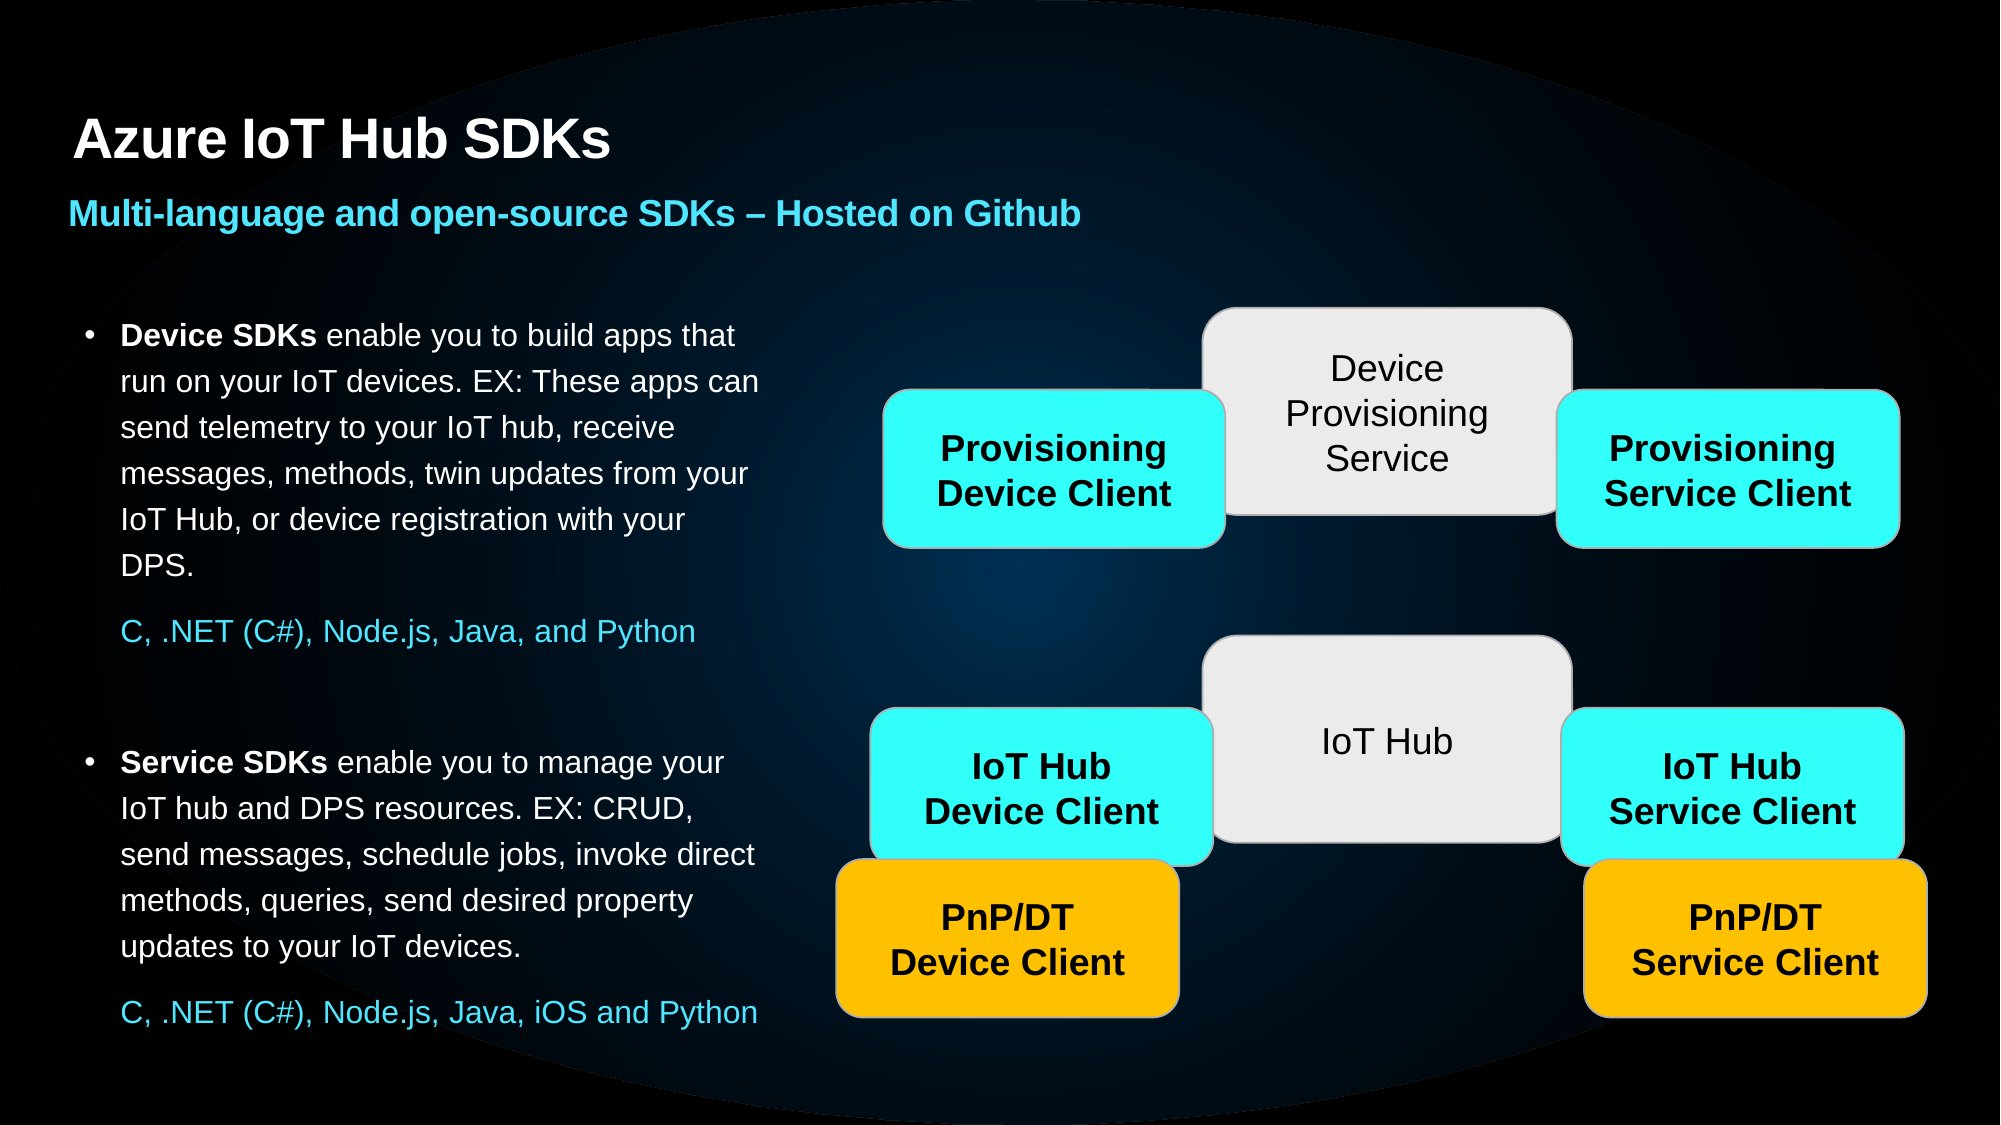

Azure IoT Hub SDKs
Multi-language and open-source SDKs – Hosted on Github
Device SDKs enable you to build apps that run on your IoT devices. EX: These apps can send telemetry to your IoT hub, receive messages, methods, twin updates from your IoT Hub, or device registration with your DPS.
    C, .NET (C#), Node.js, Java, and Python

Service SDKs enable you to manage your IoT hub and DPS resources. EX: CRUD, send messages, schedule jobs, invoke direct methods, queries, send desired property updates to your IoT devices.
    C, .NET (C#), Node.js, Java, iOS and Python
Device Provisioning Service
Provisioning
Device Client
Provisioning
Service Client
IoT Hub
IoT Hub
Device Client
IoT Hub
Service Client
PnP/DT
Device Client
PnP/DT
Service Client